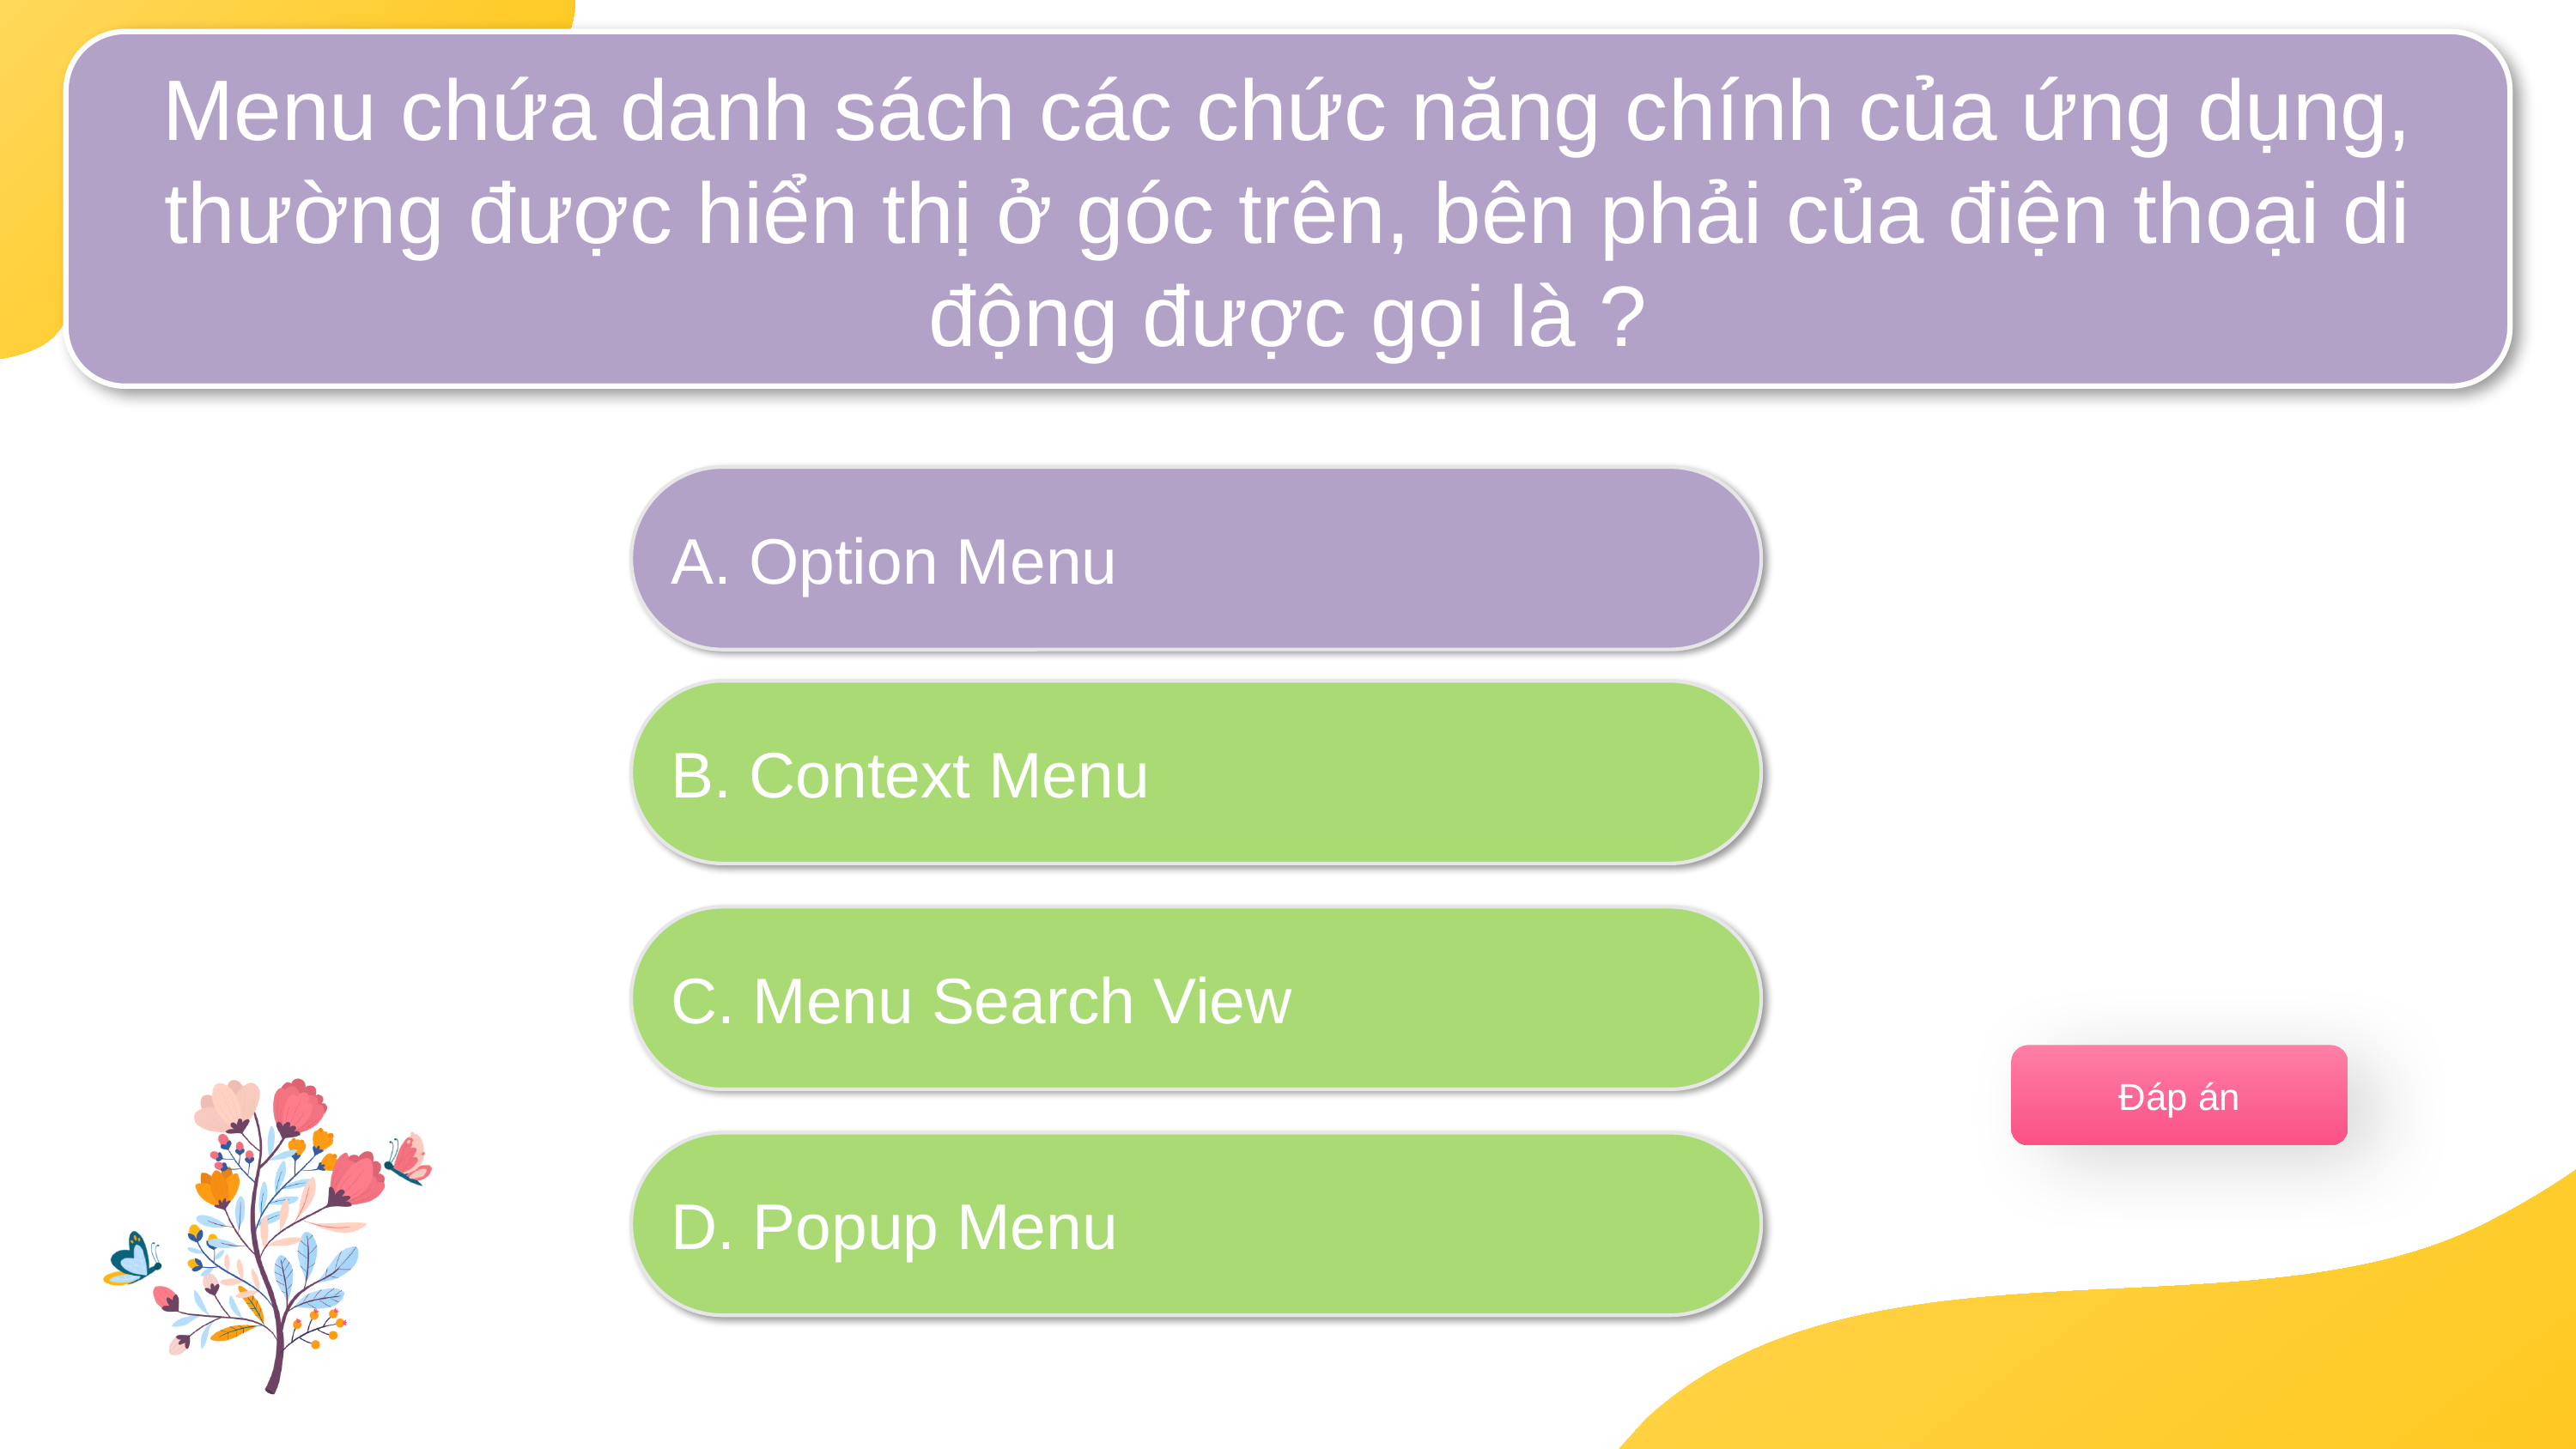

Menu chứa danh sách các chức năng chính của ứng dụng, thường được hiển thị ở góc trên, bên phải của điện thoại di động được gọi là ?
A. Option Menu
B. Context Menu
C. Menu Search View
D. Popup Menu